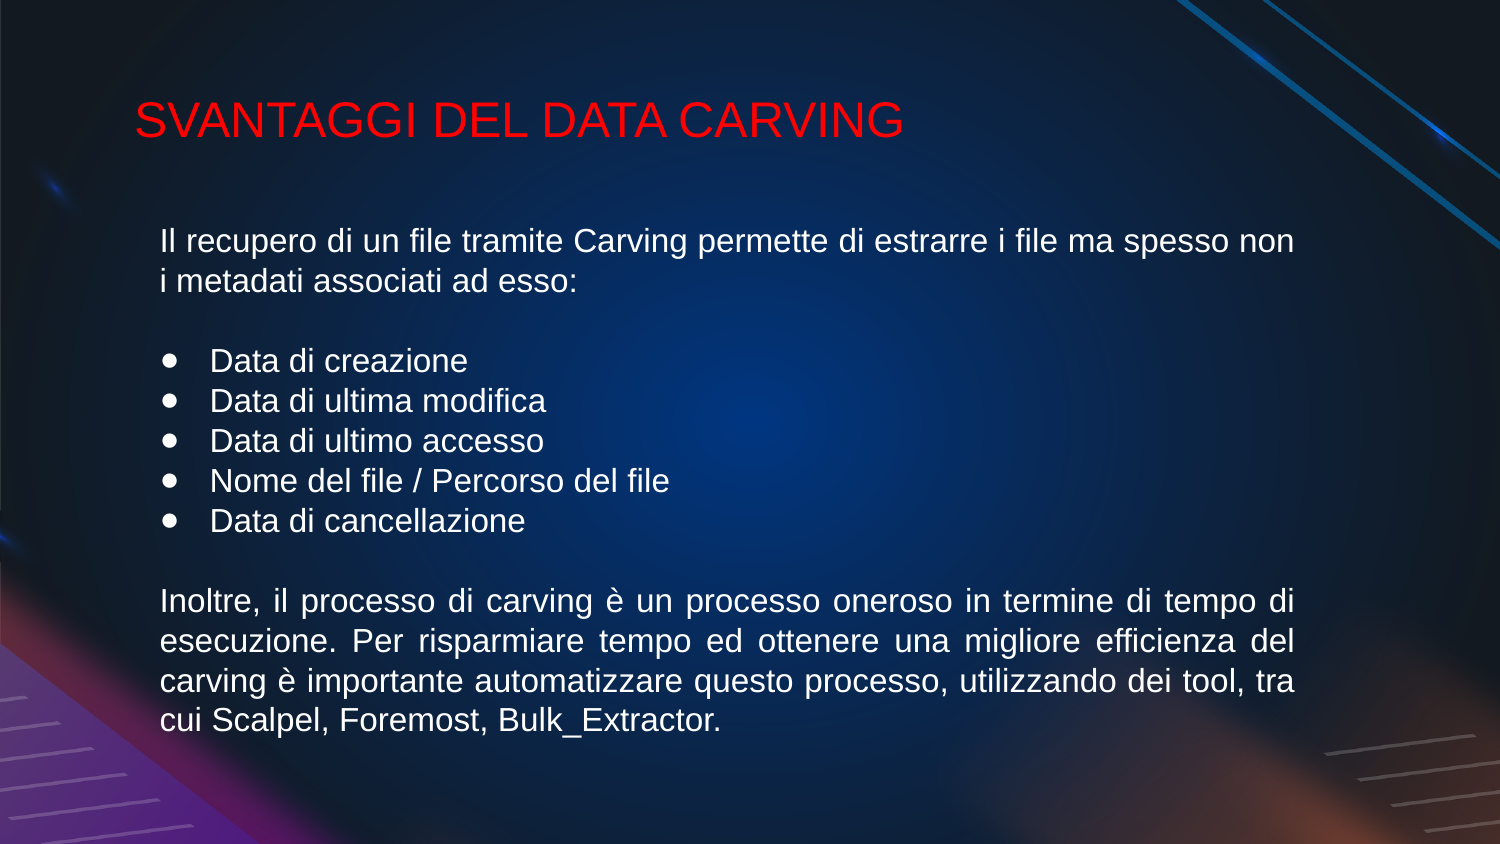

# SVANTAGGI DEL DATA CARVING
Il recupero di un file tramite Carving permette di estrarre i file ma spesso non i metadati associati ad esso:

Data di creazione
Data di ultima modifica
Data di ultimo accesso
Nome del file / Percorso del file
Data di cancellazione

Inoltre, il processo di carving è un processo oneroso in termine di tempo di esecuzione. Per risparmiare tempo ed ottenere una migliore efficienza del carving è importante automatizzare questo processo, utilizzando dei tool, tra cui Scalpel, Foremost, Bulk_Extractor.